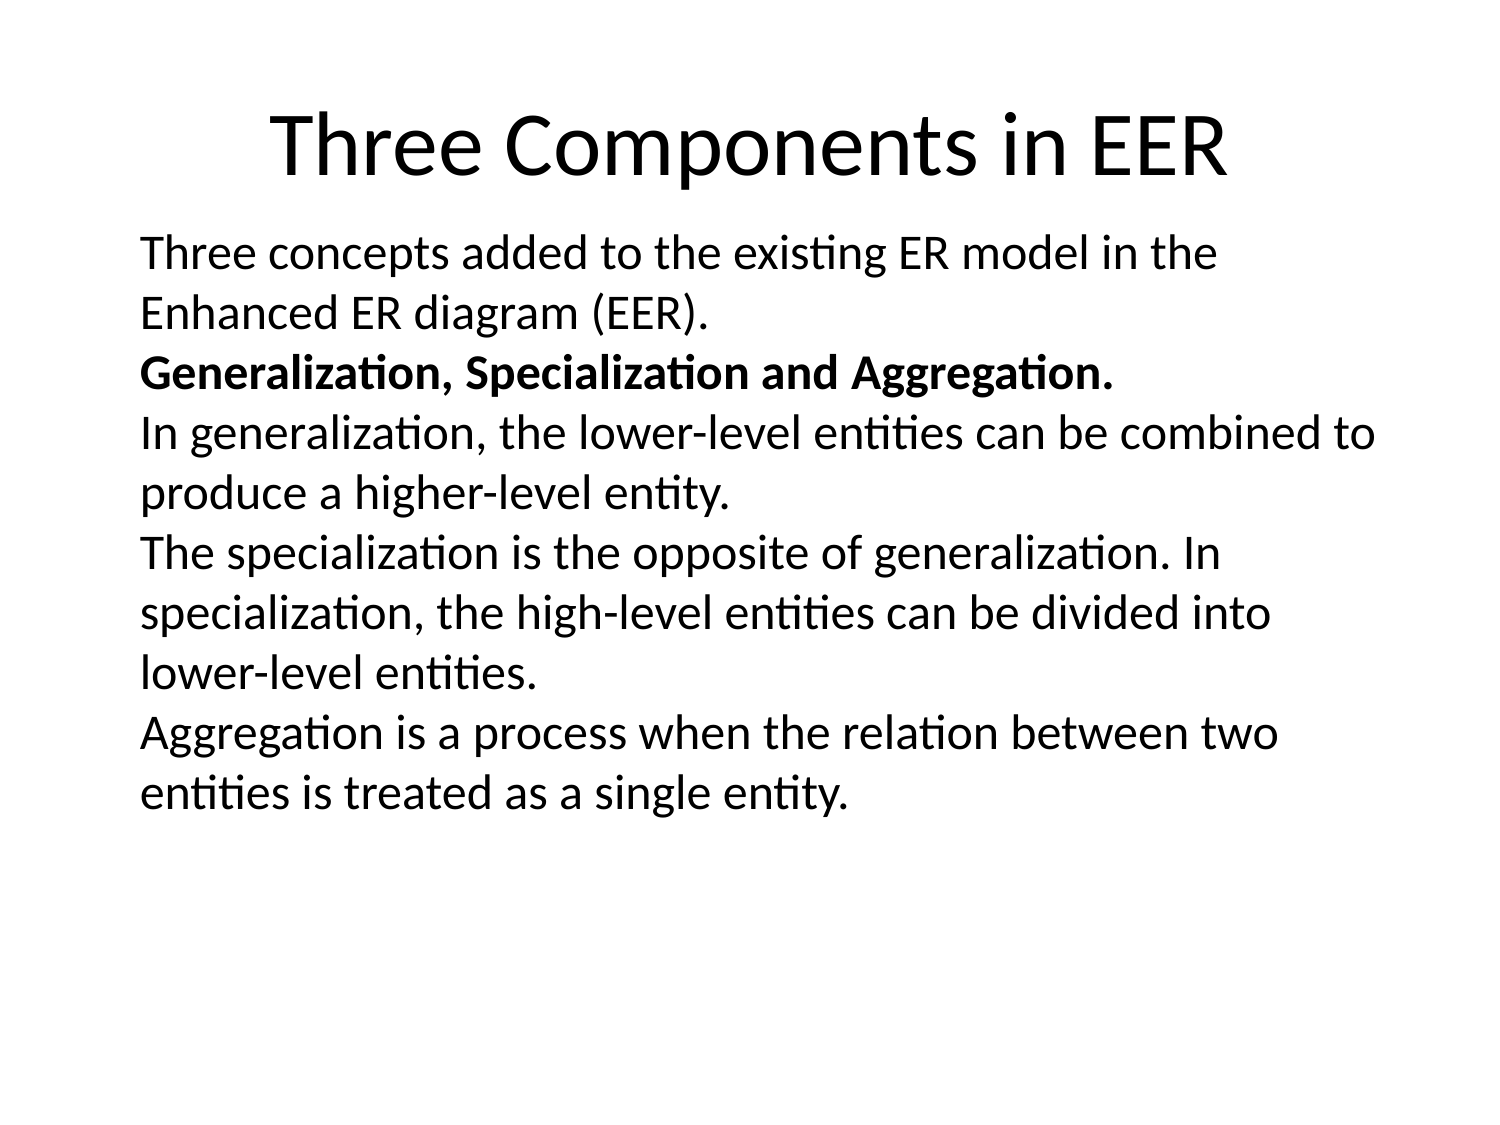

# Three Components in EER
Three concepts added to the existing ER model in the Enhanced ER diagram (EER).
Generalization, Specialization and Aggregation.
In generalization, the lower-level entities can be combined to produce a higher-level entity.
The specialization is the opposite of generalization. In specialization, the high-level entities can be divided into lower-level entities.
Aggregation is a process when the relation between two entities is treated as a single entity.